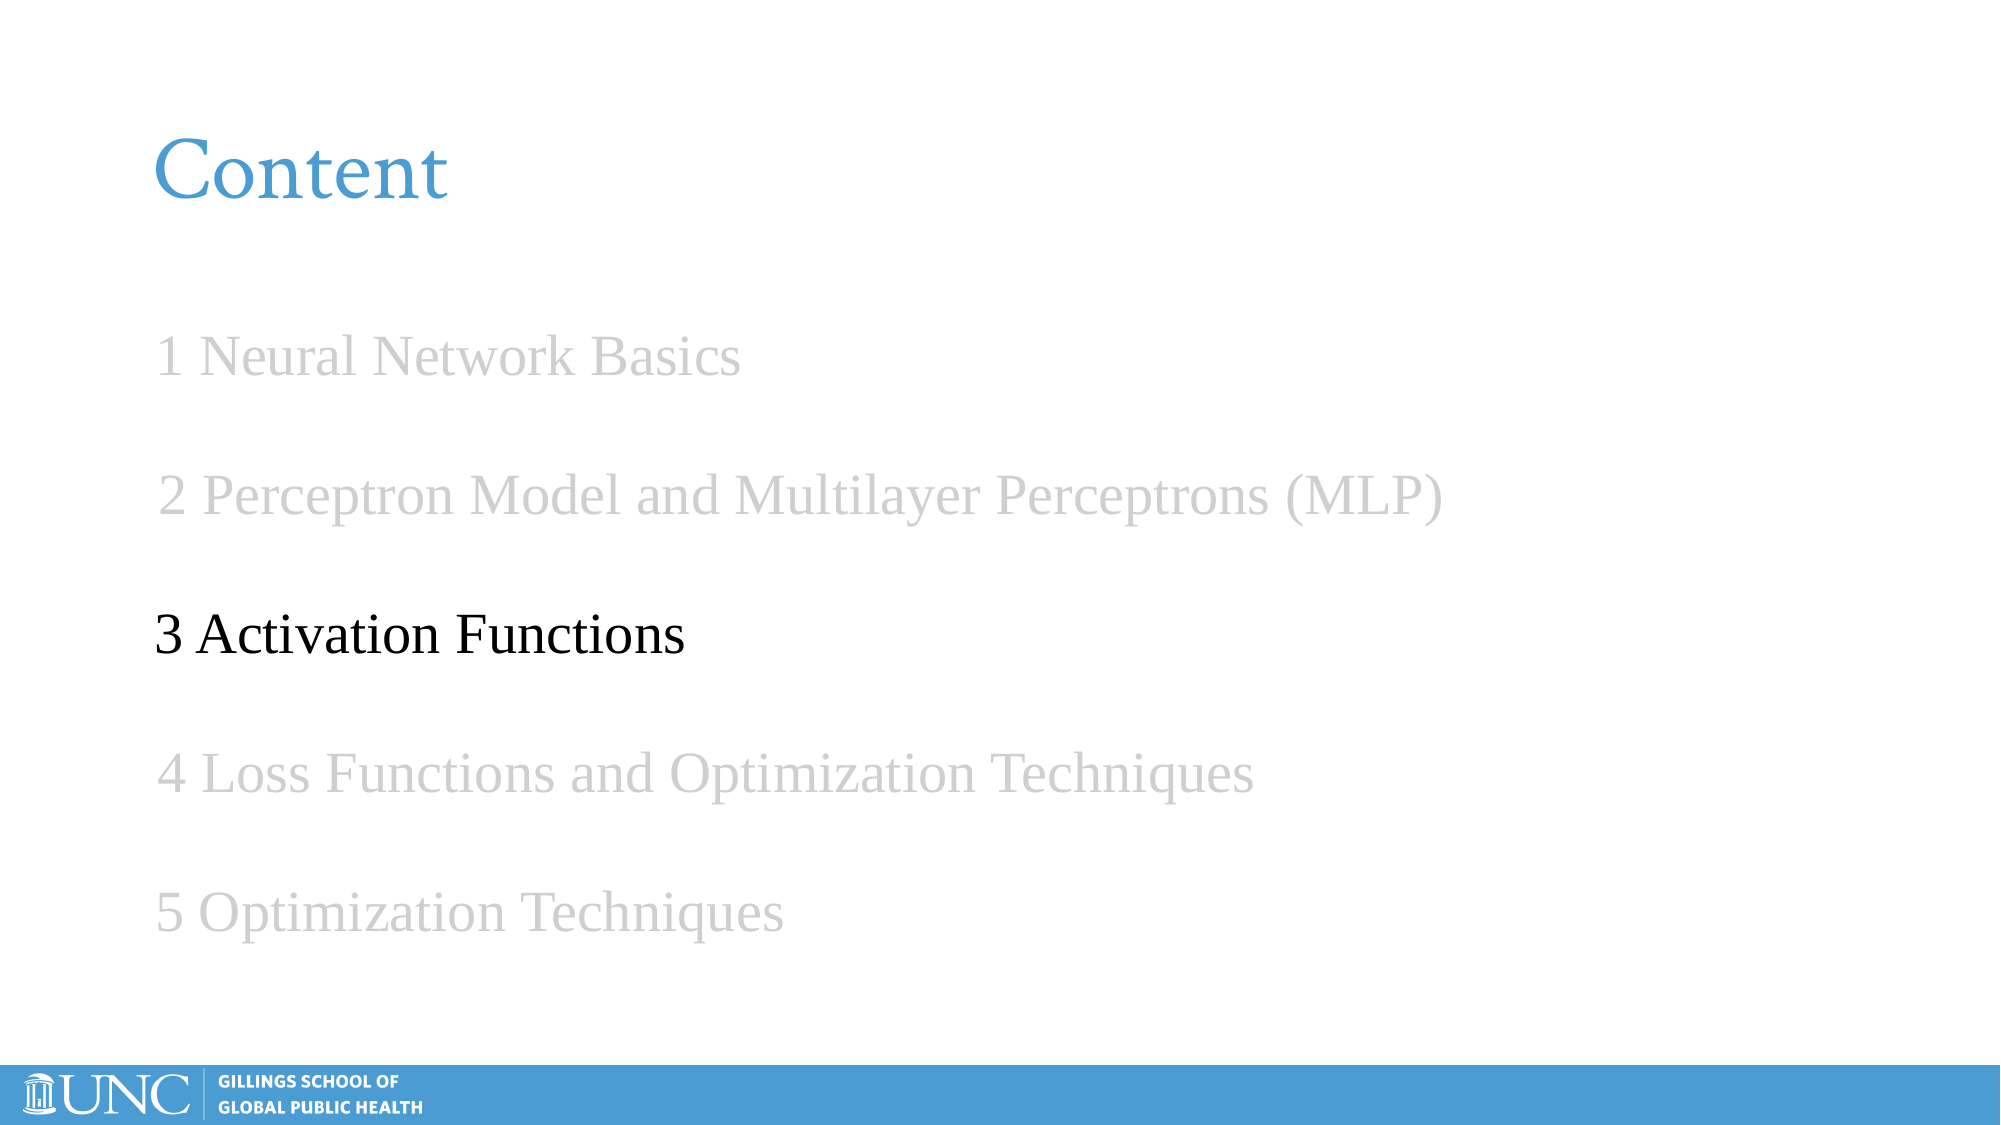

# Content
1 Neural Network Basics
2 Perceptron Model and Multilayer Perceptrons (MLP)
3 Activation Functions
4 Loss Functions and Optimization Techniques
5 Optimization Techniques